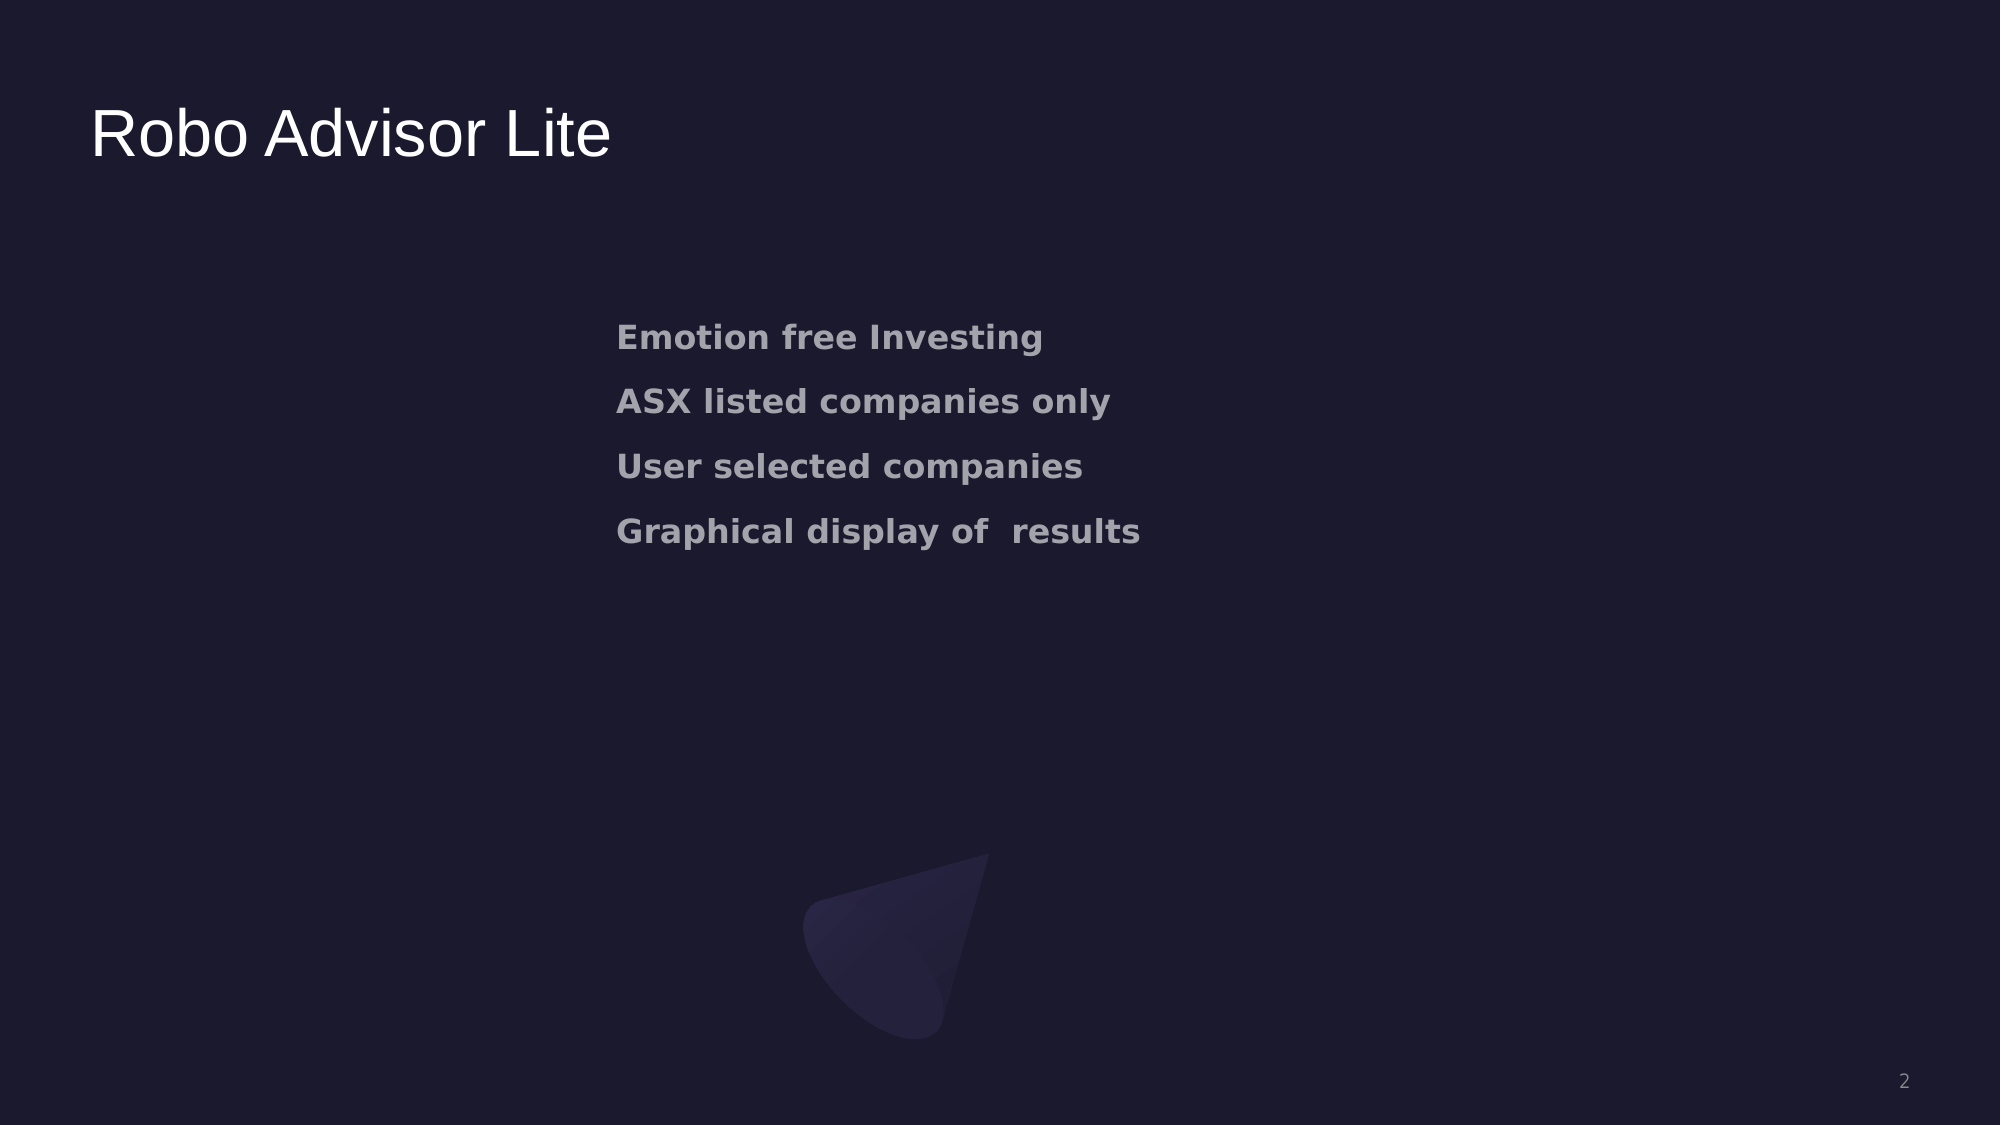

# Robo Advisor Lite
Emotion free Investing
ASX listed companies only
User selected companies
Graphical display of  results

2